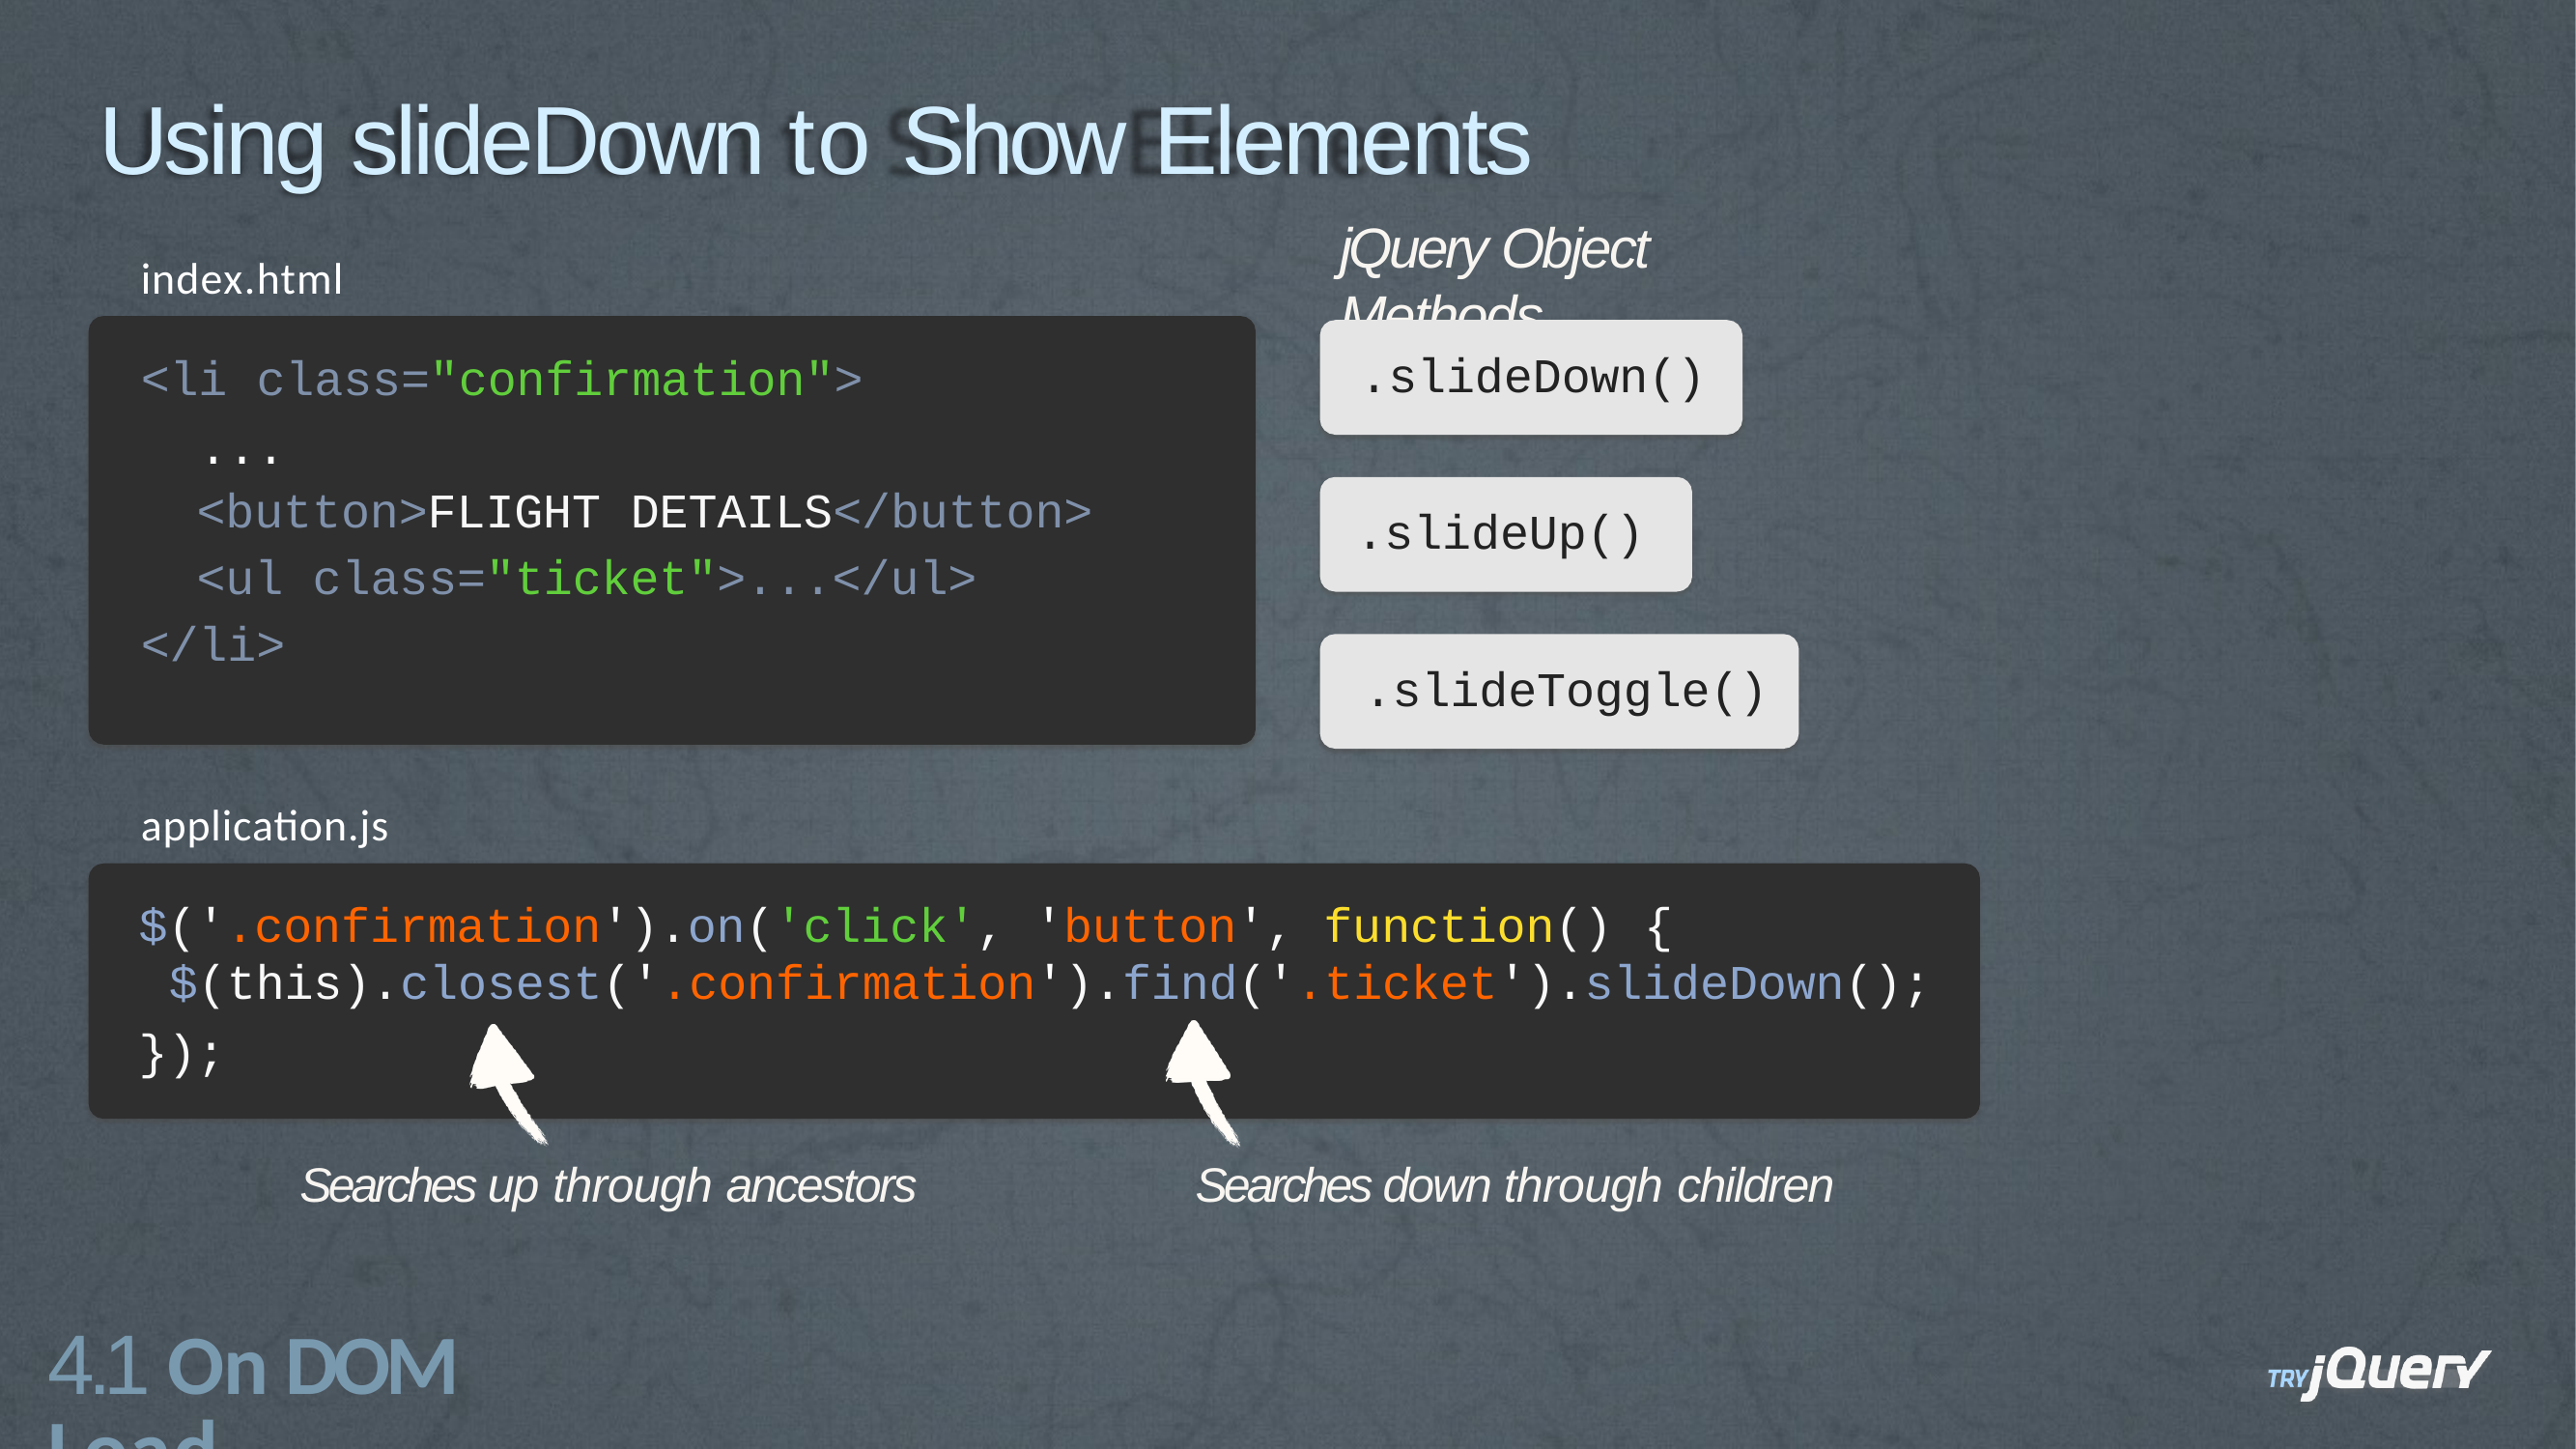

# Using slideDown to Show Elements

jQuery Object Methods
index.html

.slideDown()
<li class="confirmation">
...
<button>FLIGHT DETAILS</button>
<ul class="ticket">...</ul>
</li>

.slideUp()

.slideToggle()
application.js

$('.confirmation').on('click', 'button', function() {
$(this).closest('.confirmation').find('.ticket').slideDown();
});

Searches up through ancestors	Searches down through children

4.1 On DOM Load